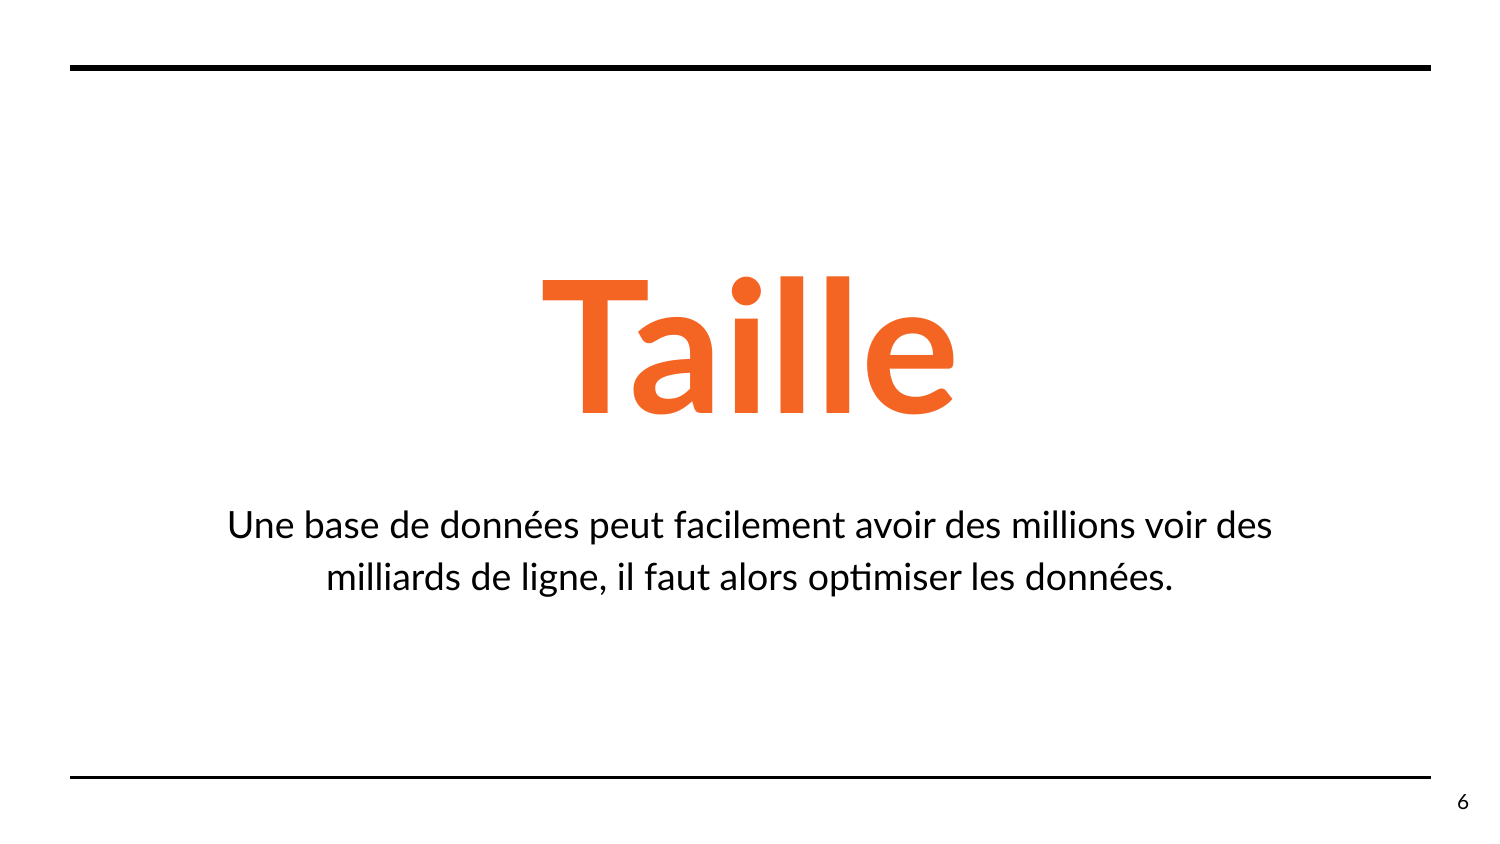

# Taille
Une base de données peut facilement avoir des millions voir des milliards de ligne, il faut alors optimiser les données.
6